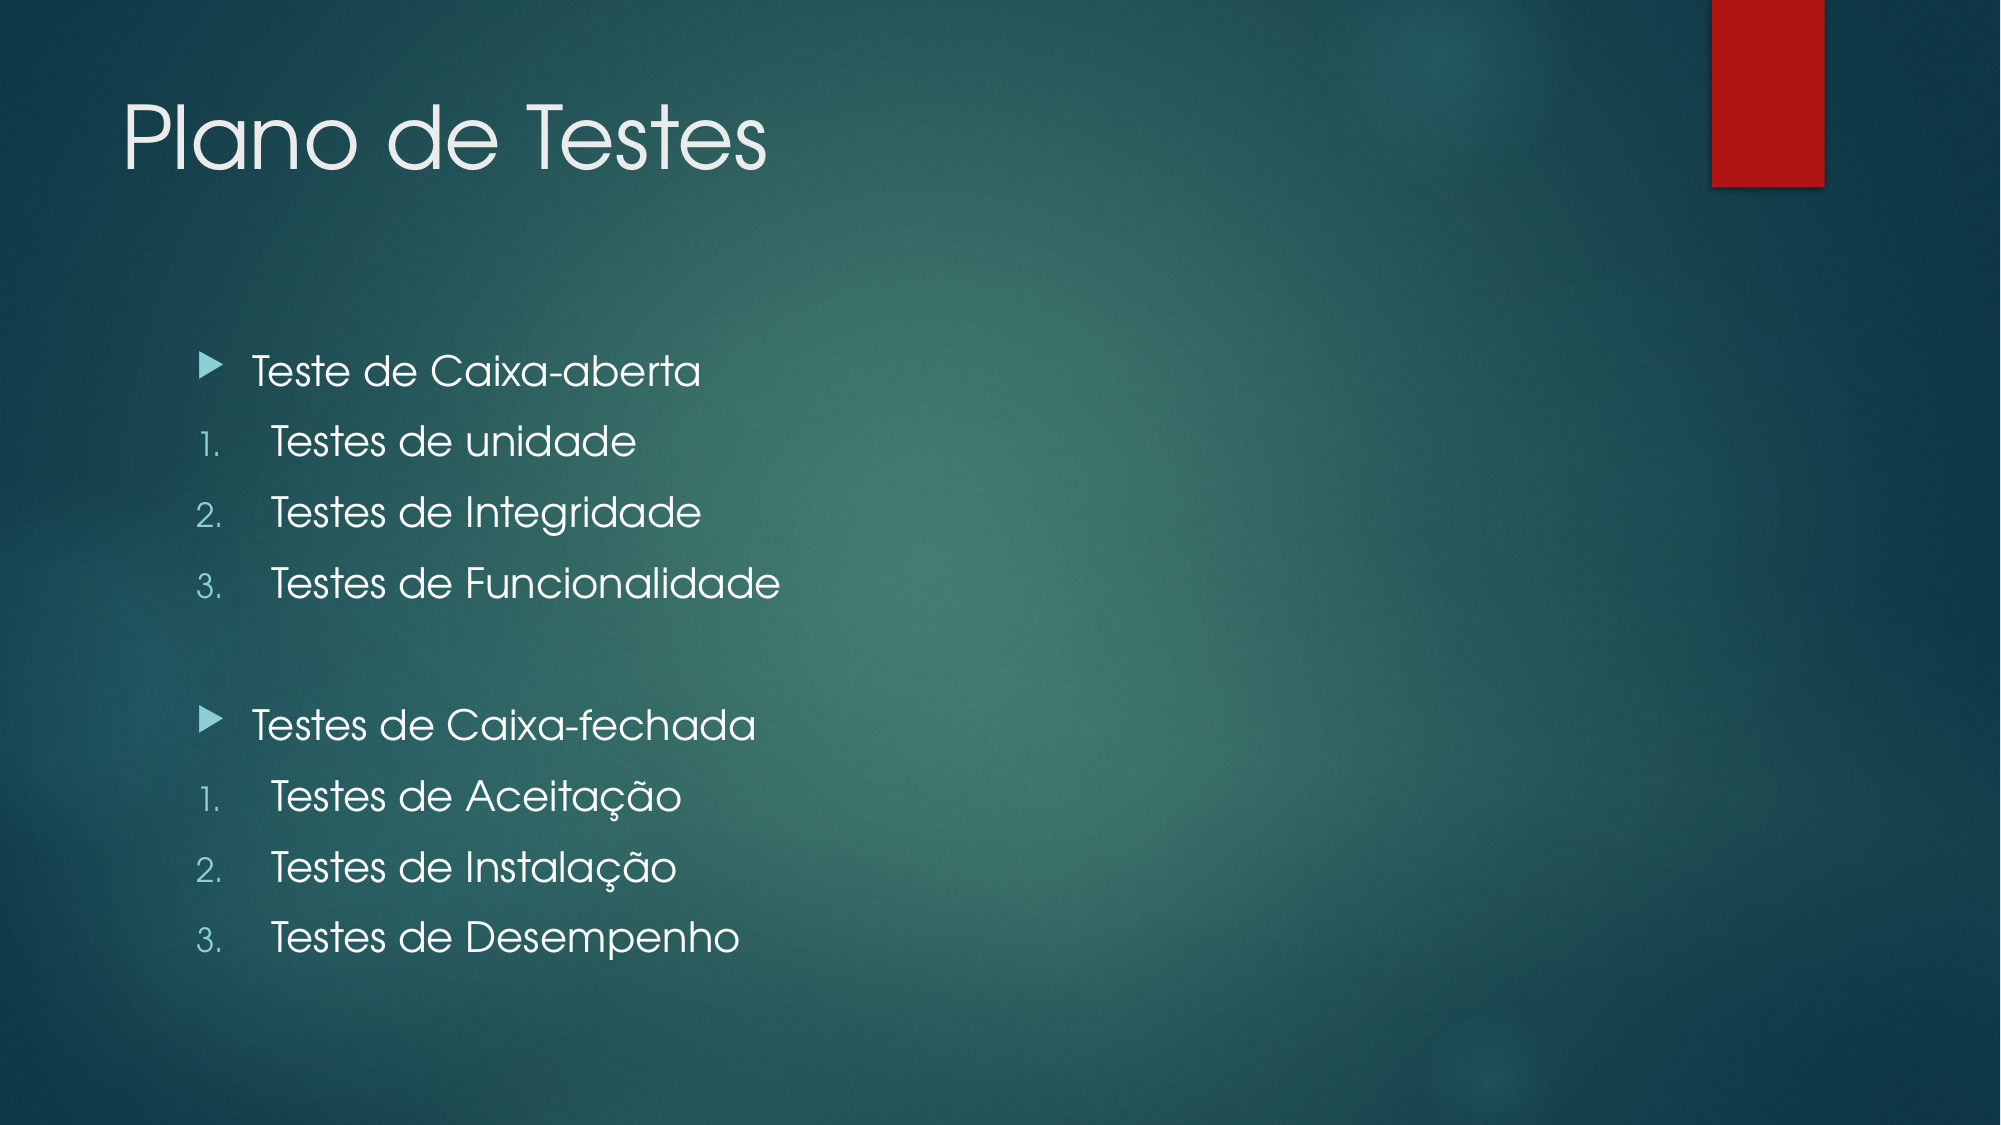

# Plano de Testes
Teste de Caixa-aberta
Testes de unidade
Testes de Integridade
Testes de Funcionalidade

Testes de Caixa-fechada
Testes de Aceitação
Testes de Instalação
Testes de Desempenho